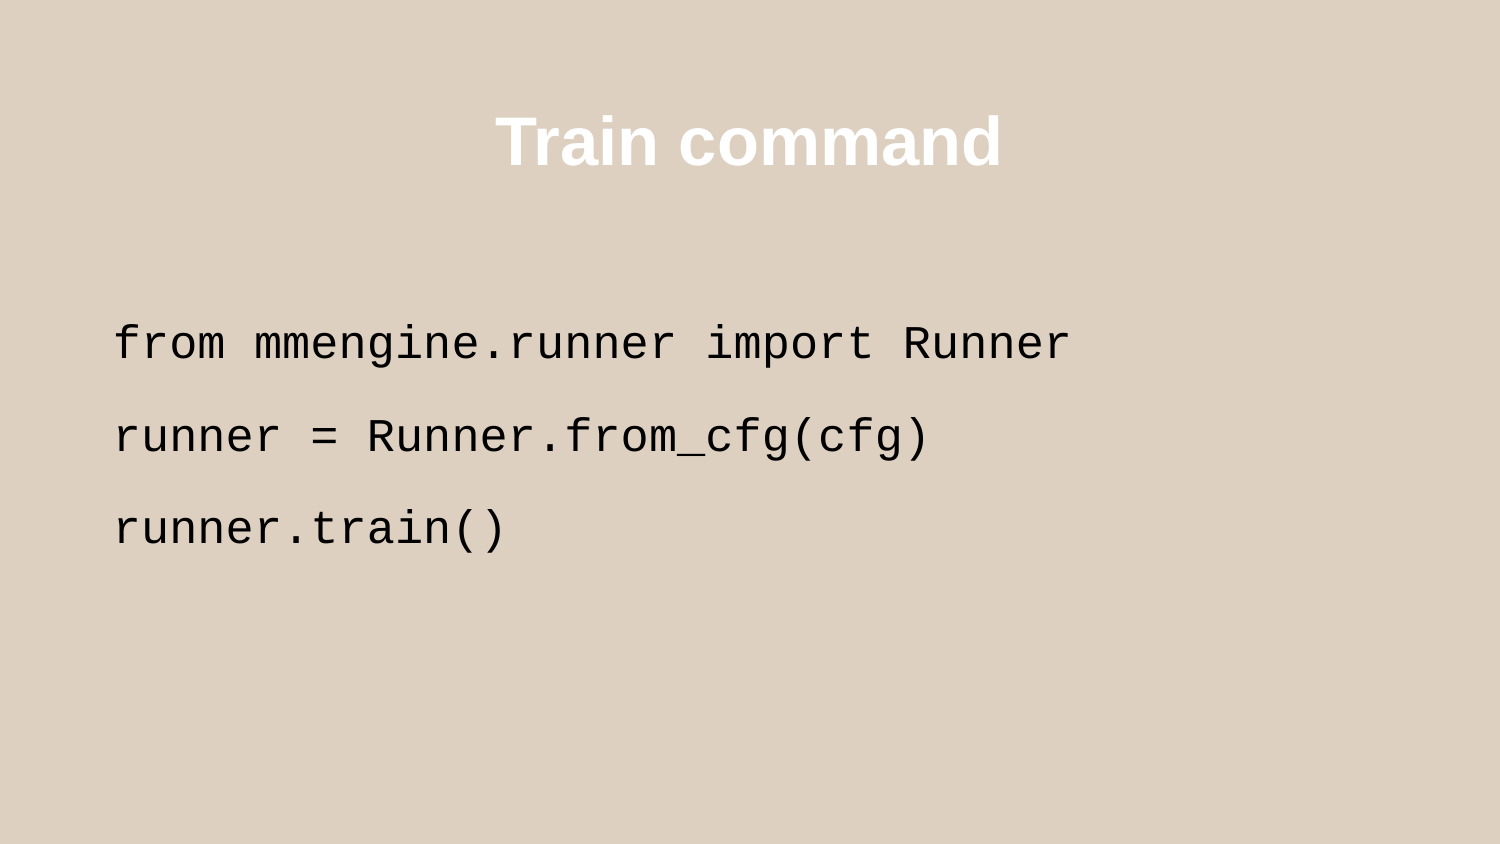

Train command

from mmengine.runner import Runner
runner = Runner.from_cfg(cfg)
runner.train()